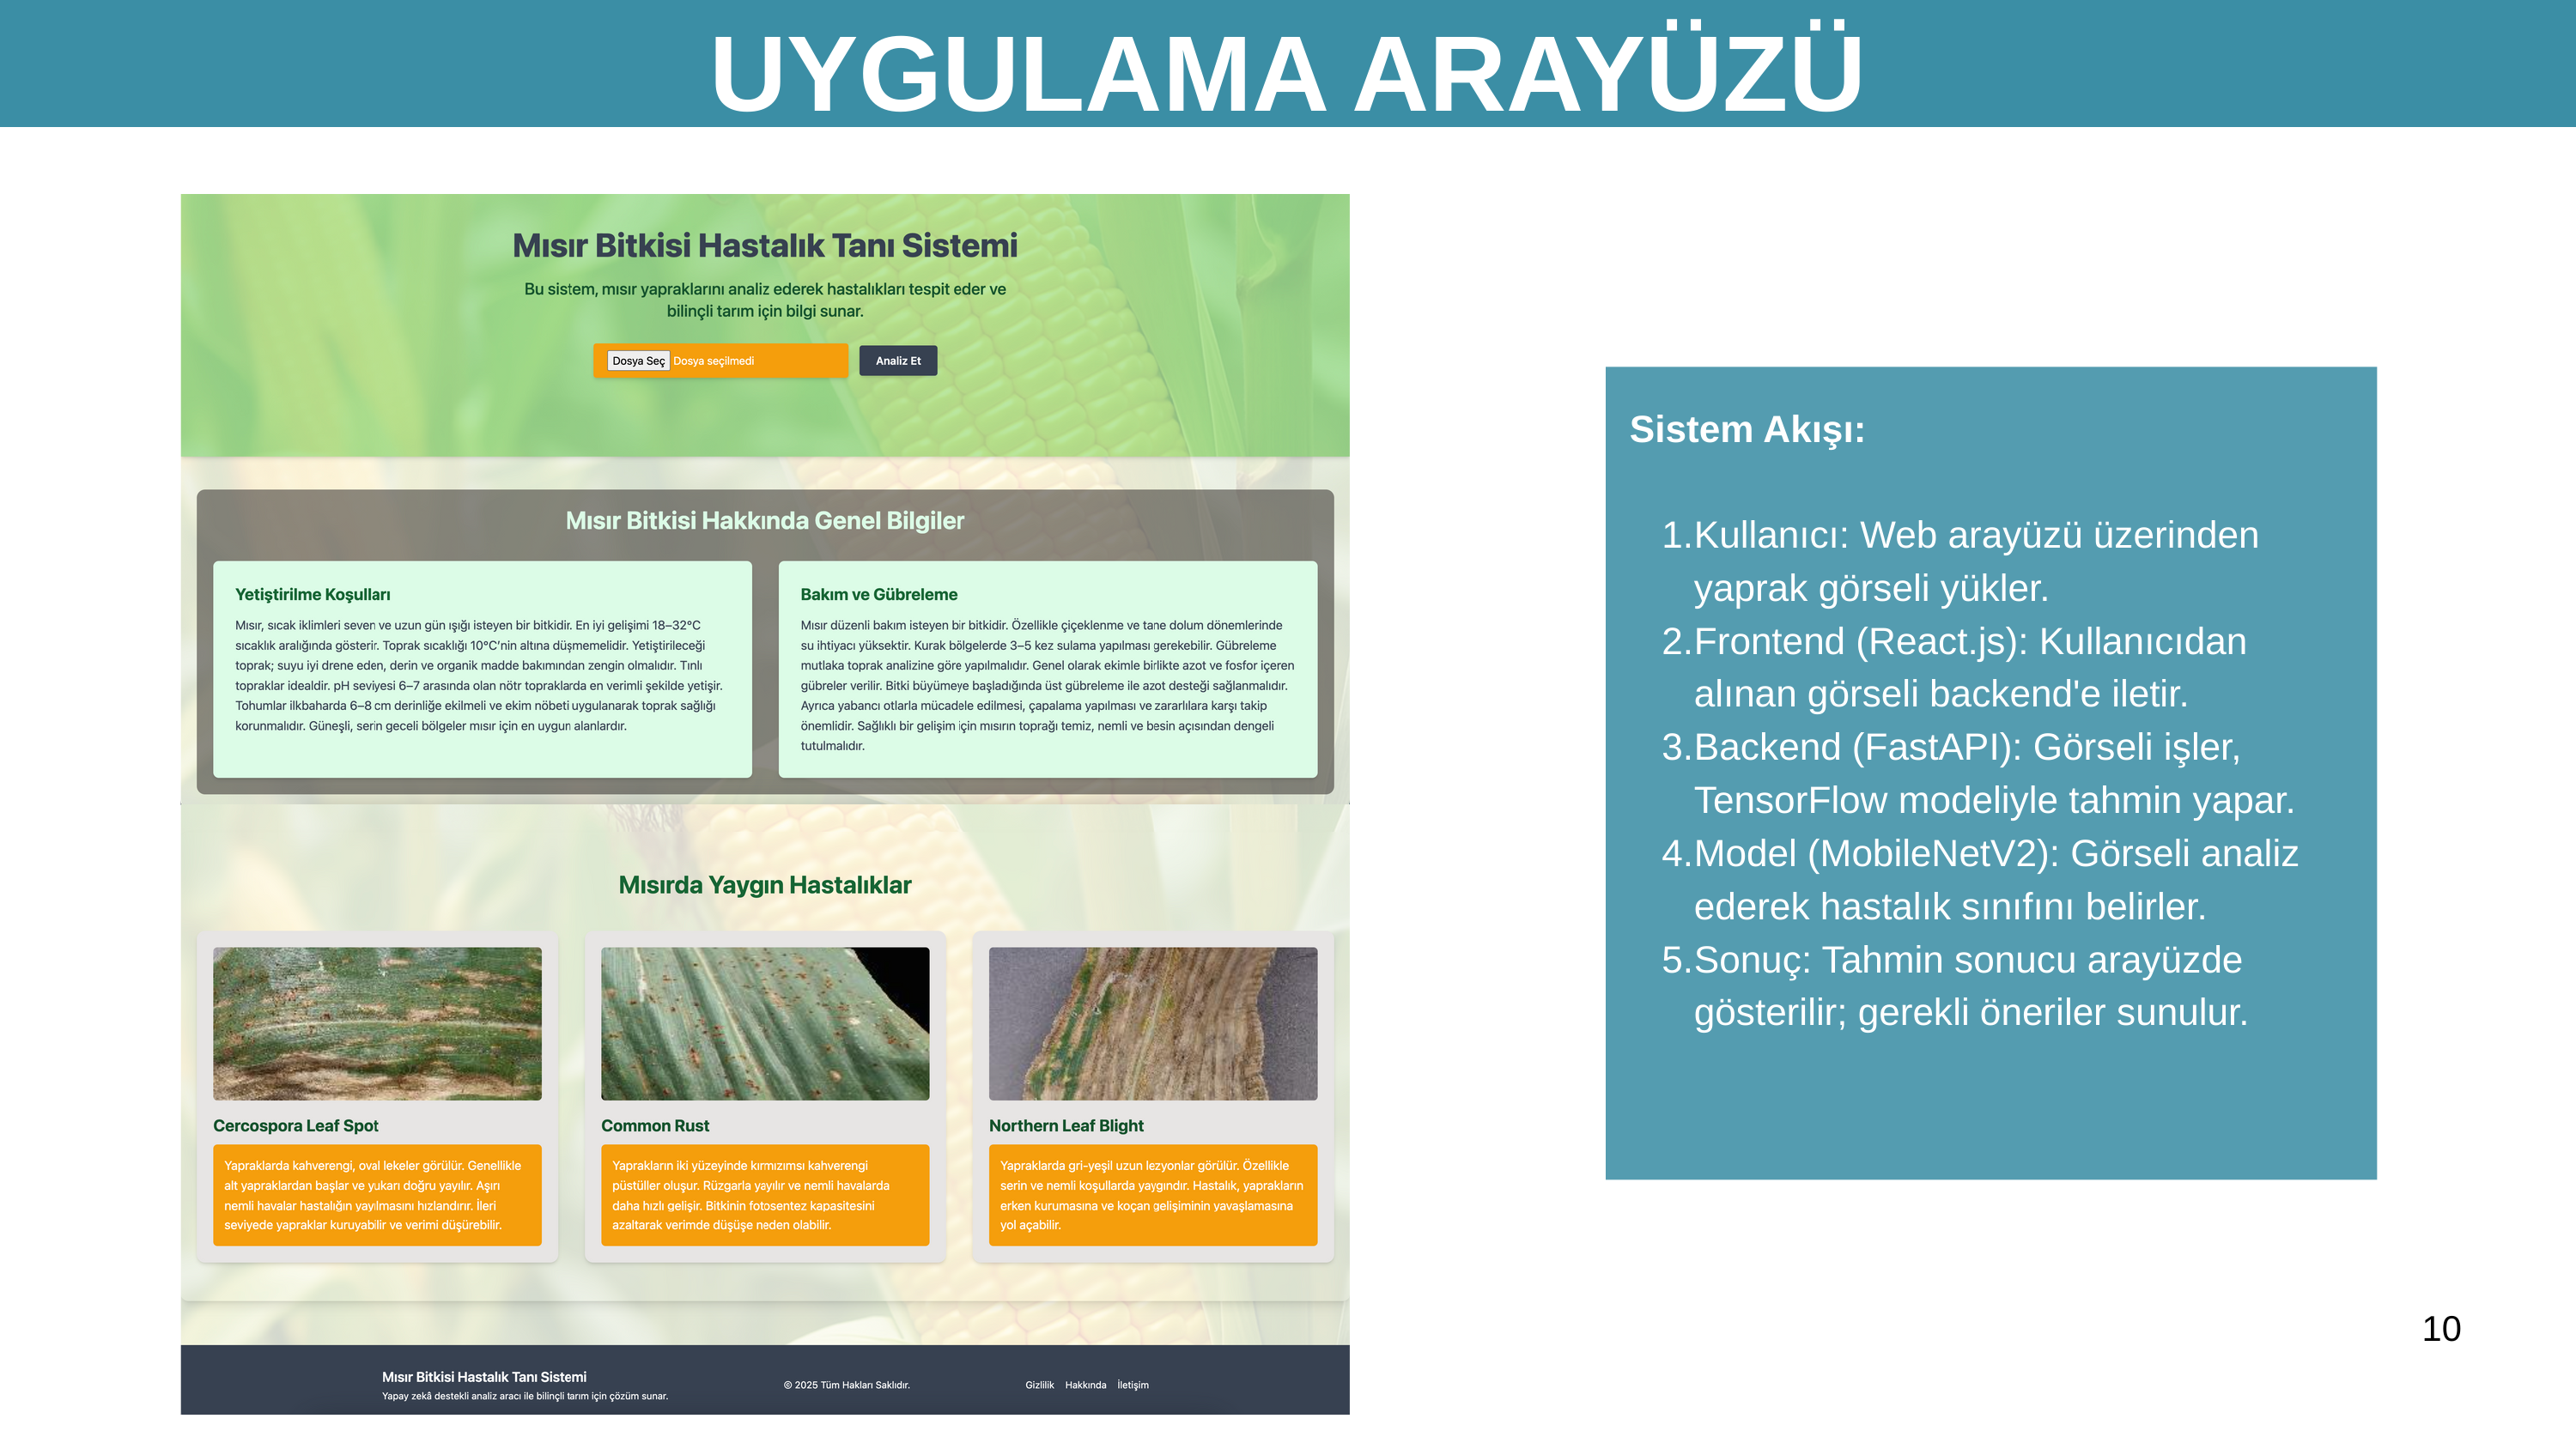

UYGULAMA ARAYÜZÜ

Sistem Akışı:

Kullanıcı: Web arayüzü üzerinden yaprak görseli yükler.
Frontend (React.js): Kullanıcıdan alınan görseli backend'e iletir.
Backend (FastAPI): Görseli işler, TensorFlow modeliyle tahmin yapar.
Model (MobileNetV2): Görseli analiz ederek hastalık sınıfını belirler.
Sonuç: Tahmin sonucu arayüzde gösterilir; gerekli öneriler sunulur.

10